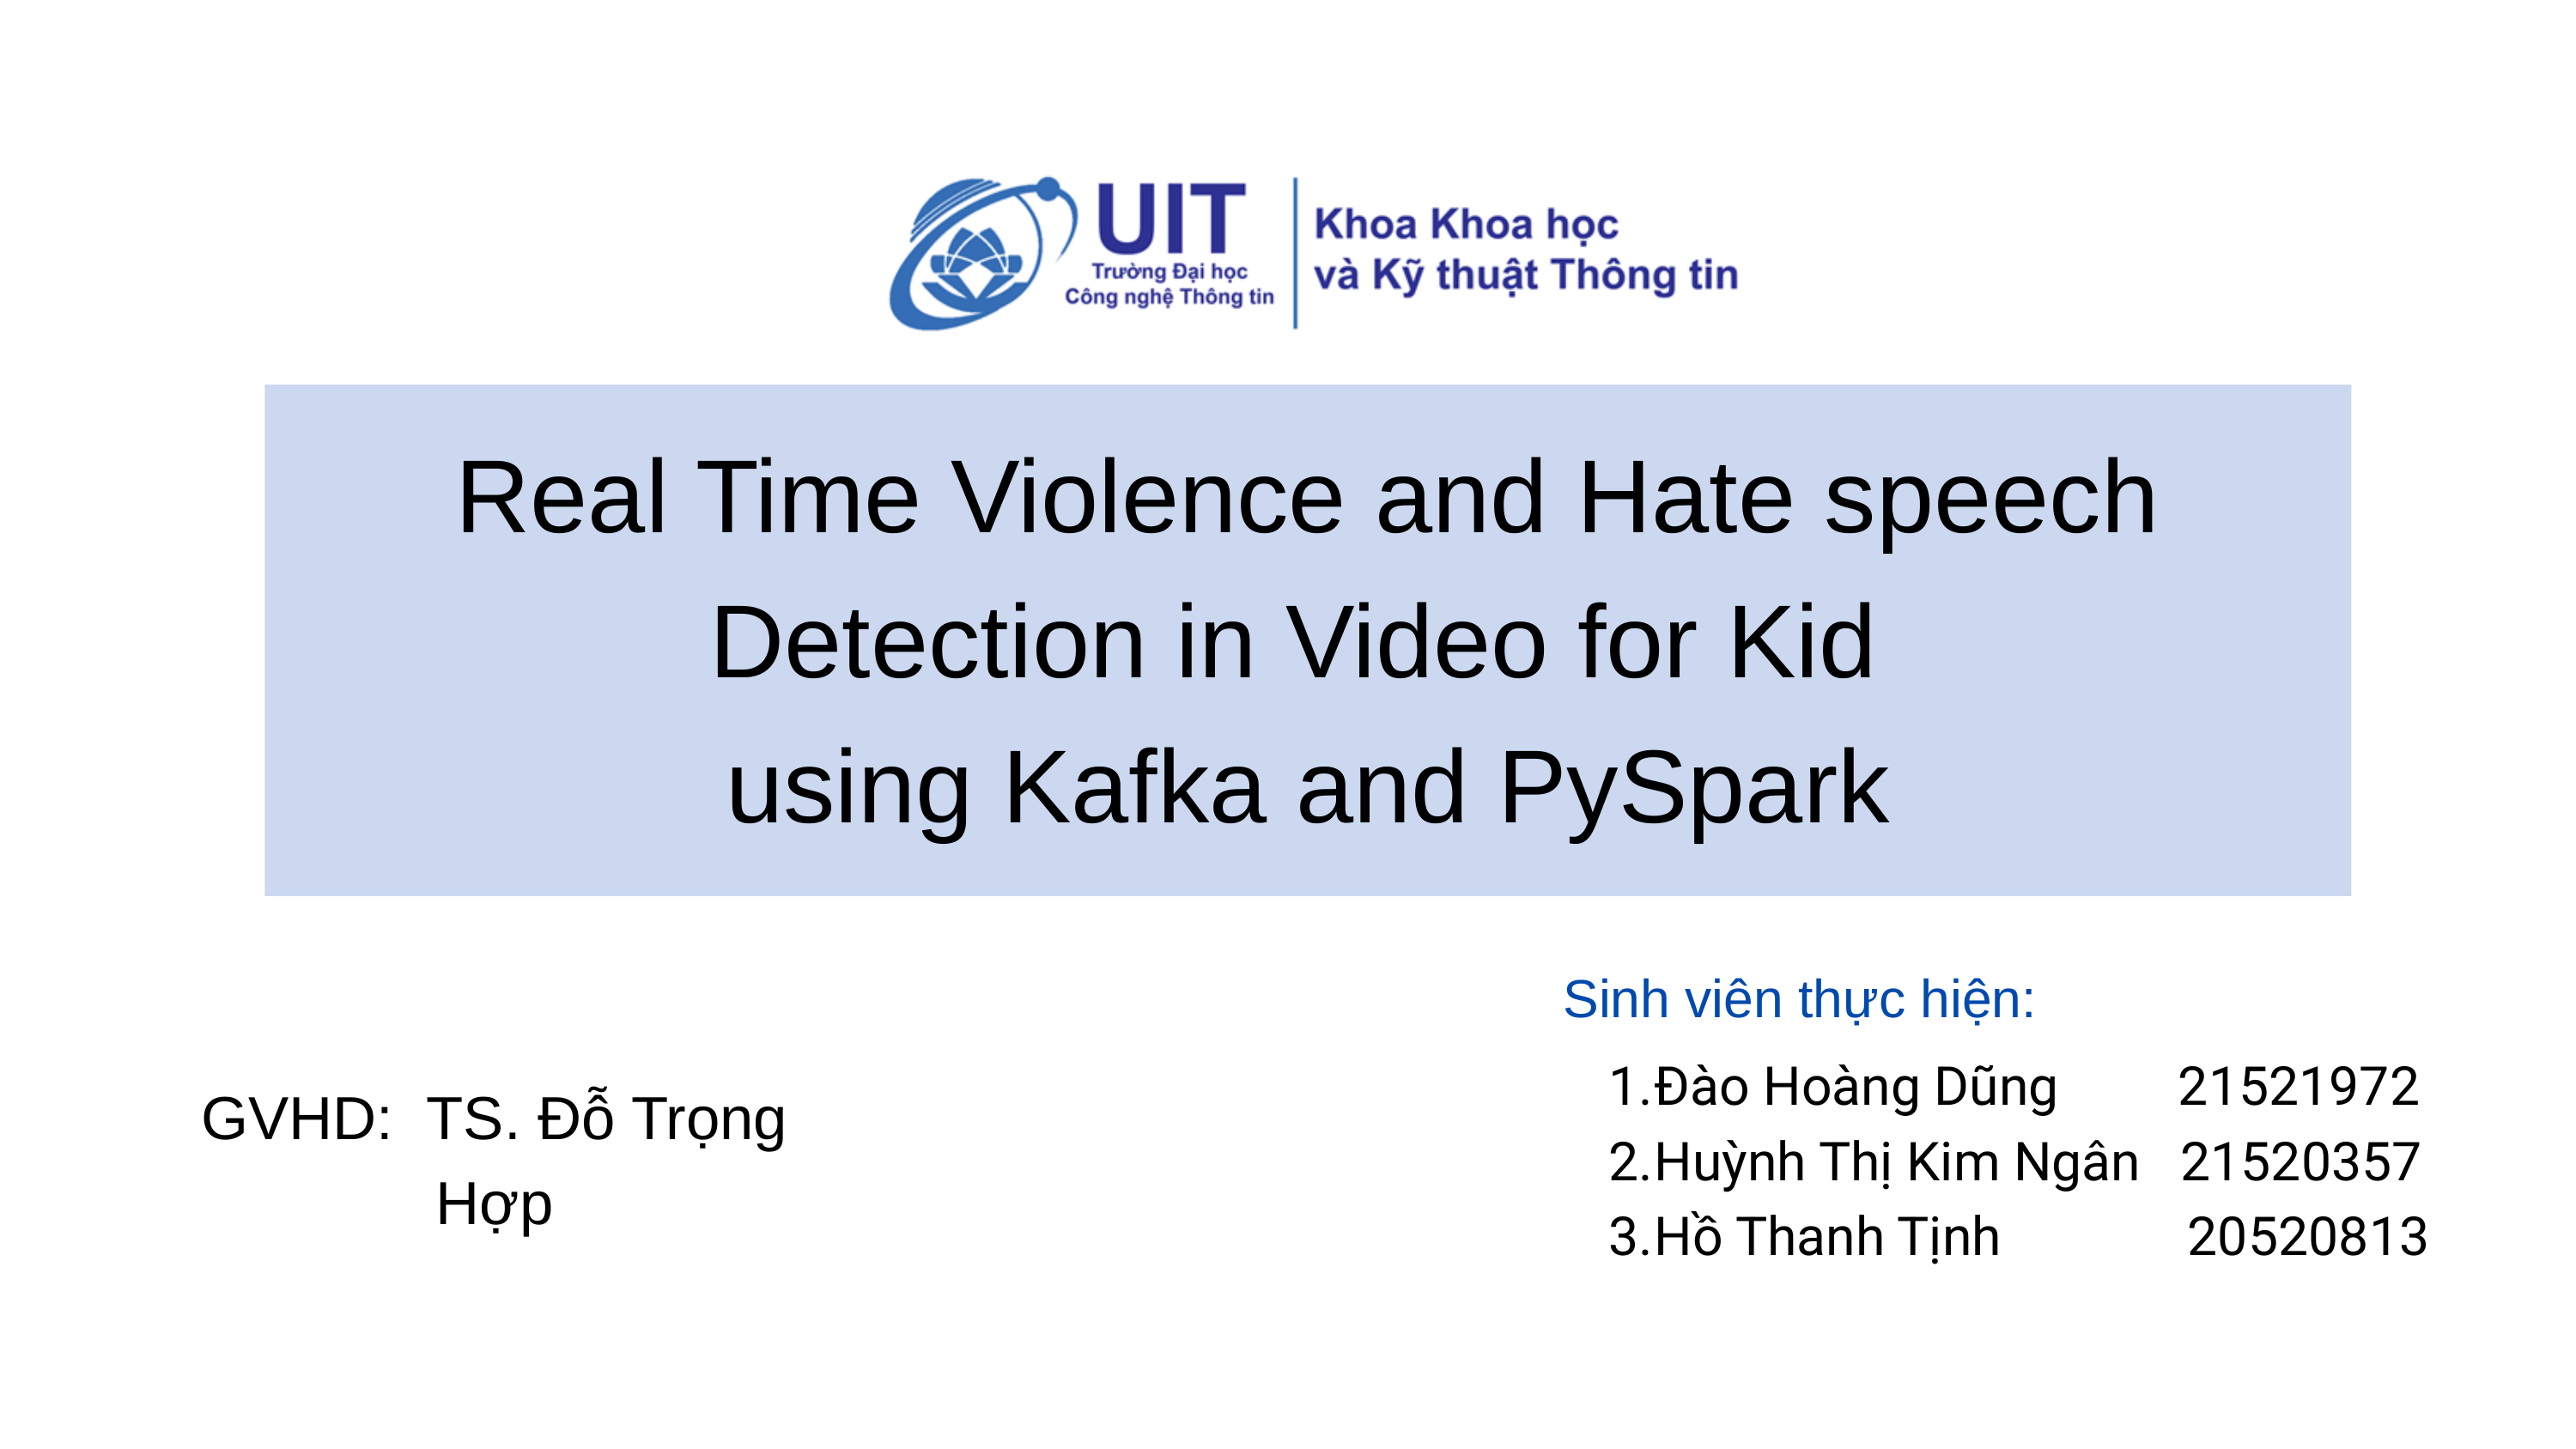

Real Time Violence and Hate speech Detection in Video for Kid
using Kafka and PySpark
Sinh viên thực hiện:

Đào Hoàng Dũng         21521972
Huỳnh Thị Kim Ngân   21520357
Hồ Thanh Tịnh              20520813
GVHD:  TS. Đỗ Trọng Hợp